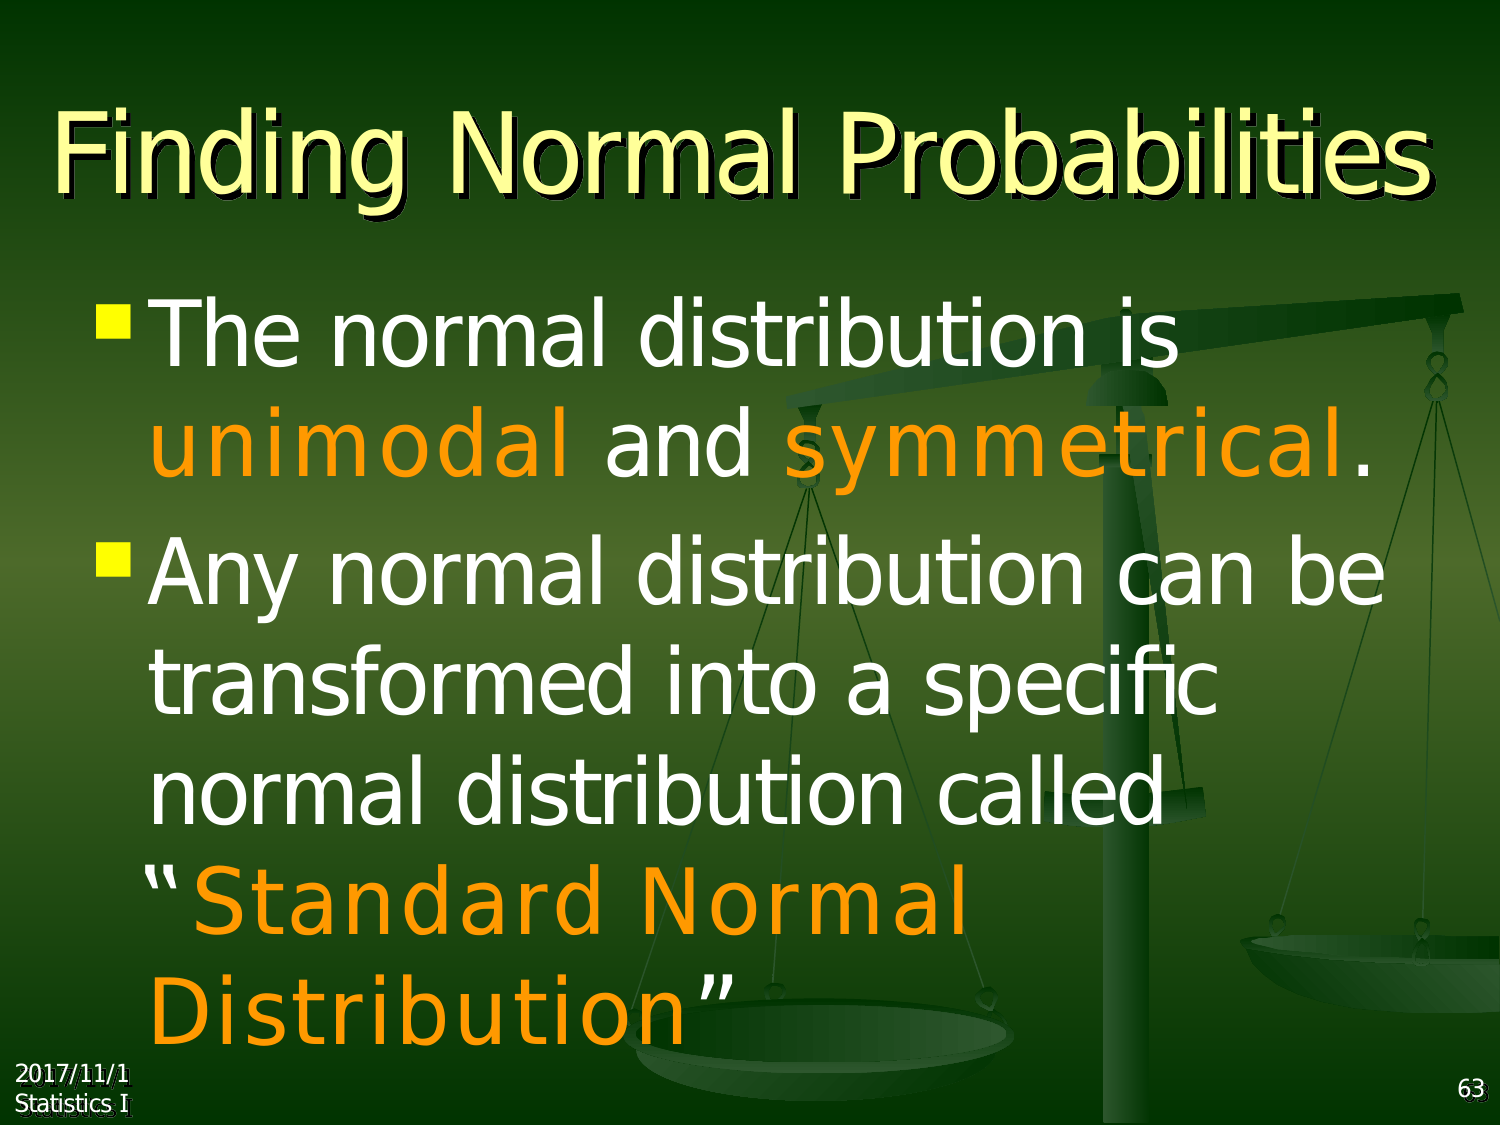

# Finding Normal Probabilities
The normal distribution is unimodal and symmetrical.
Any normal distribution can be transformed into a specific normal distribution called
“Standard Normal Distribution”
2017/11/1
Statistics I
63